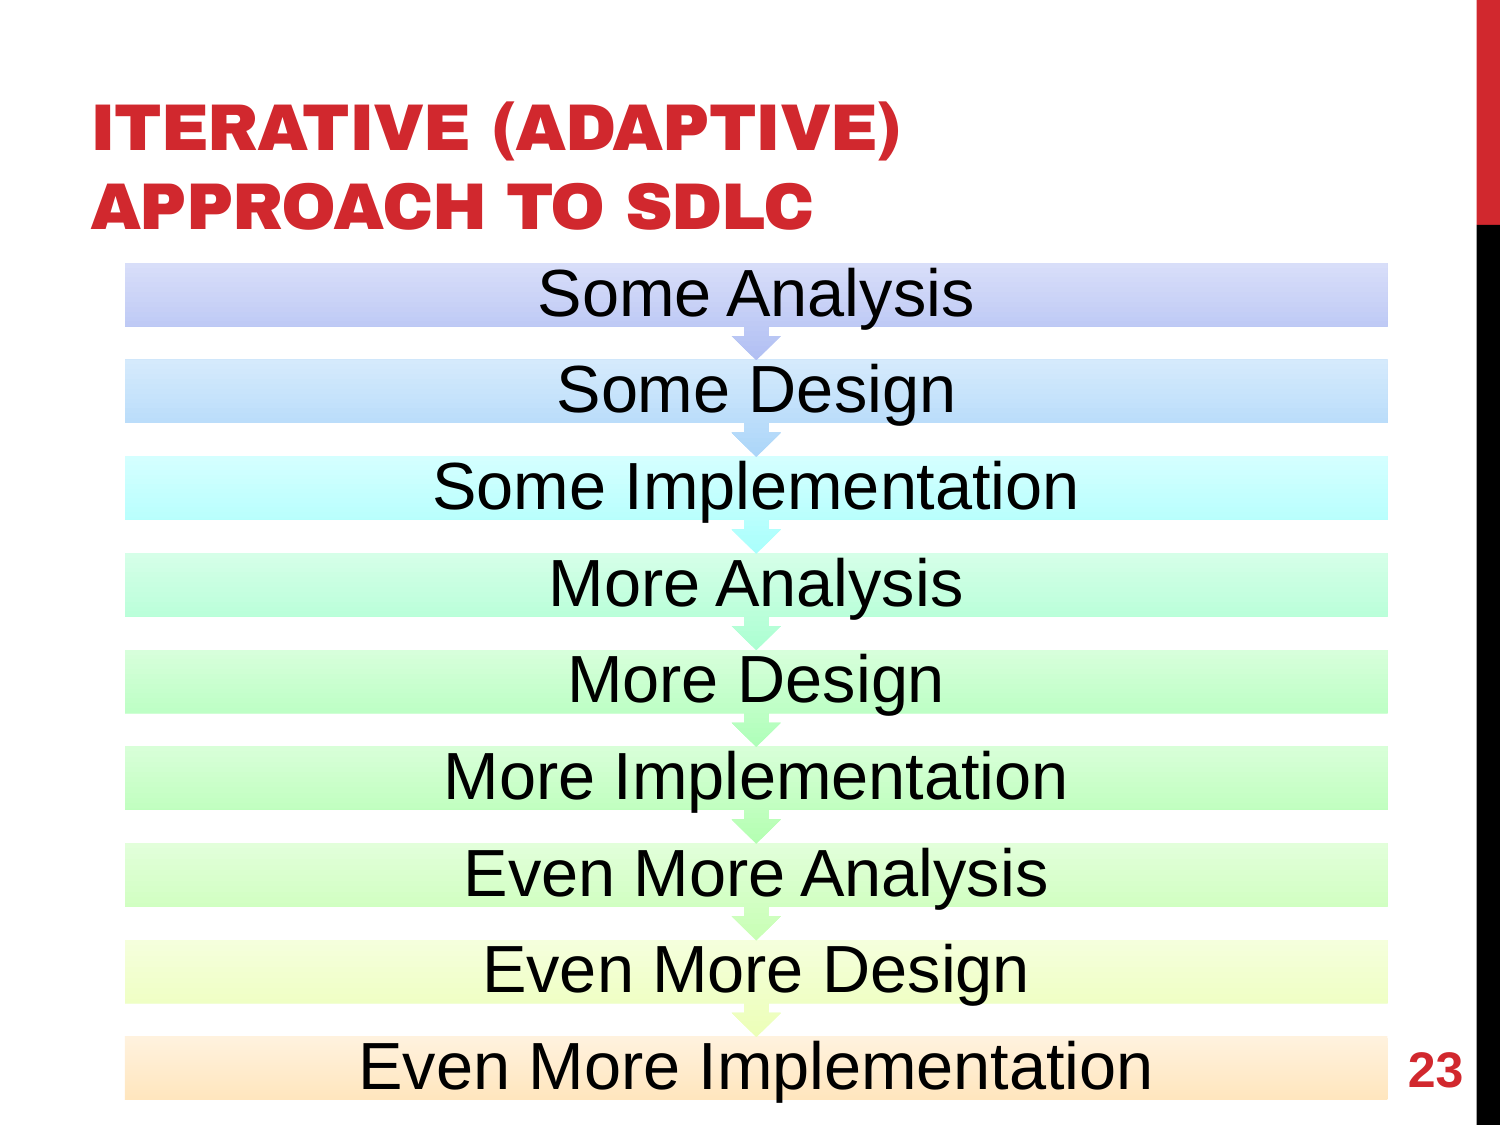

# Iterative (adaptive) Approach to SDLC
Even More Implementation
Even More Design
Even More Analysis
More Implementation
More Design
More Analysis
Some Implementation
Some Design
Some Analysis
23
IS2102 Requirements Analysis and Design